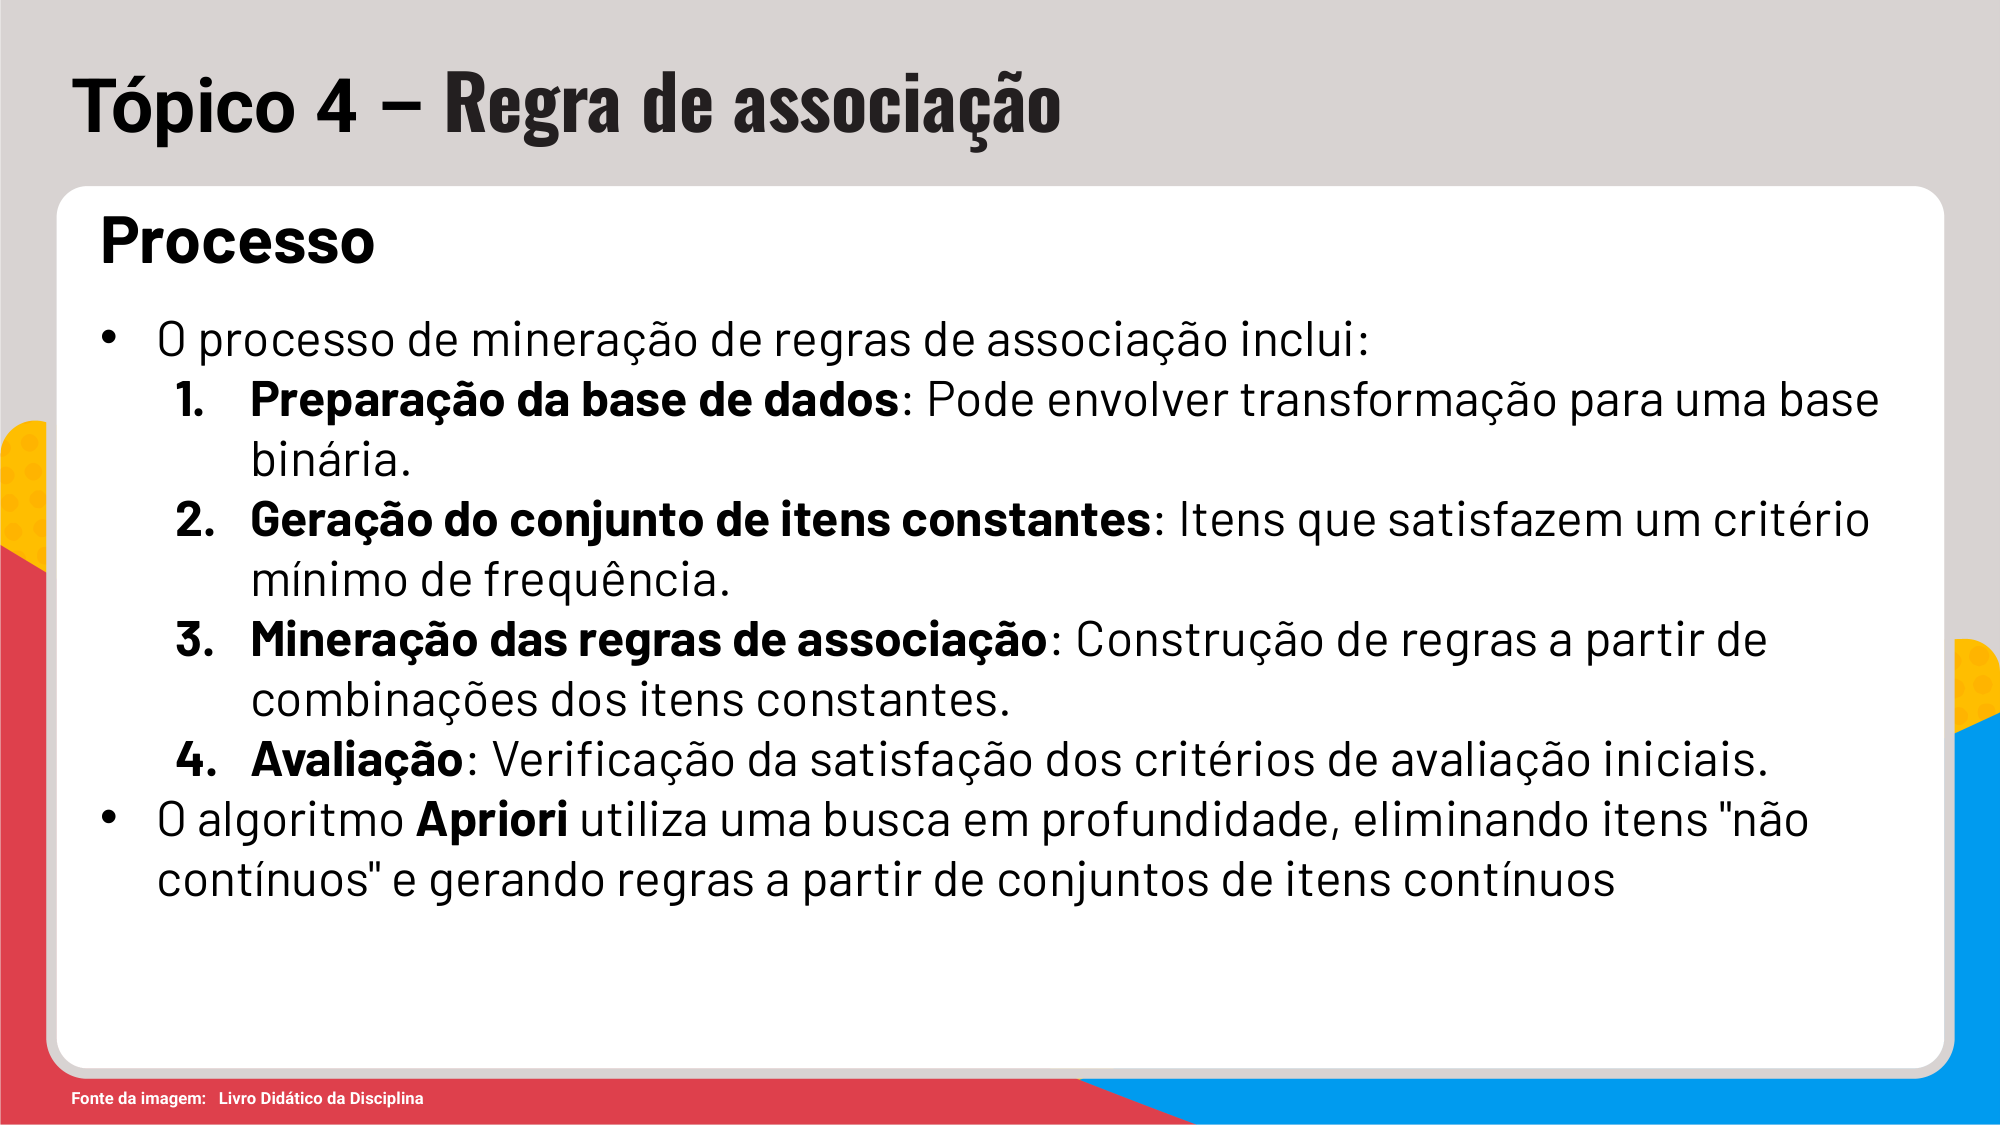

Tópico 4 – Regra de associação
Processo
O processo de mineração de regras de associação inclui:
Preparação da base de dados: Pode envolver transformação para uma base binária.
Geração do conjunto de itens constantes: Itens que satisfazem um critério mínimo de frequência.
Mineração das regras de associação: Construção de regras a partir de combinações dos itens constantes.
Avaliação: Verificação da satisfação dos critérios de avaliação iniciais.
O algoritmo Apriori utiliza uma busca em profundidade, eliminando itens "não contínuos" e gerando regras a partir de conjuntos de itens contínuos
Livro Didático da Disciplina